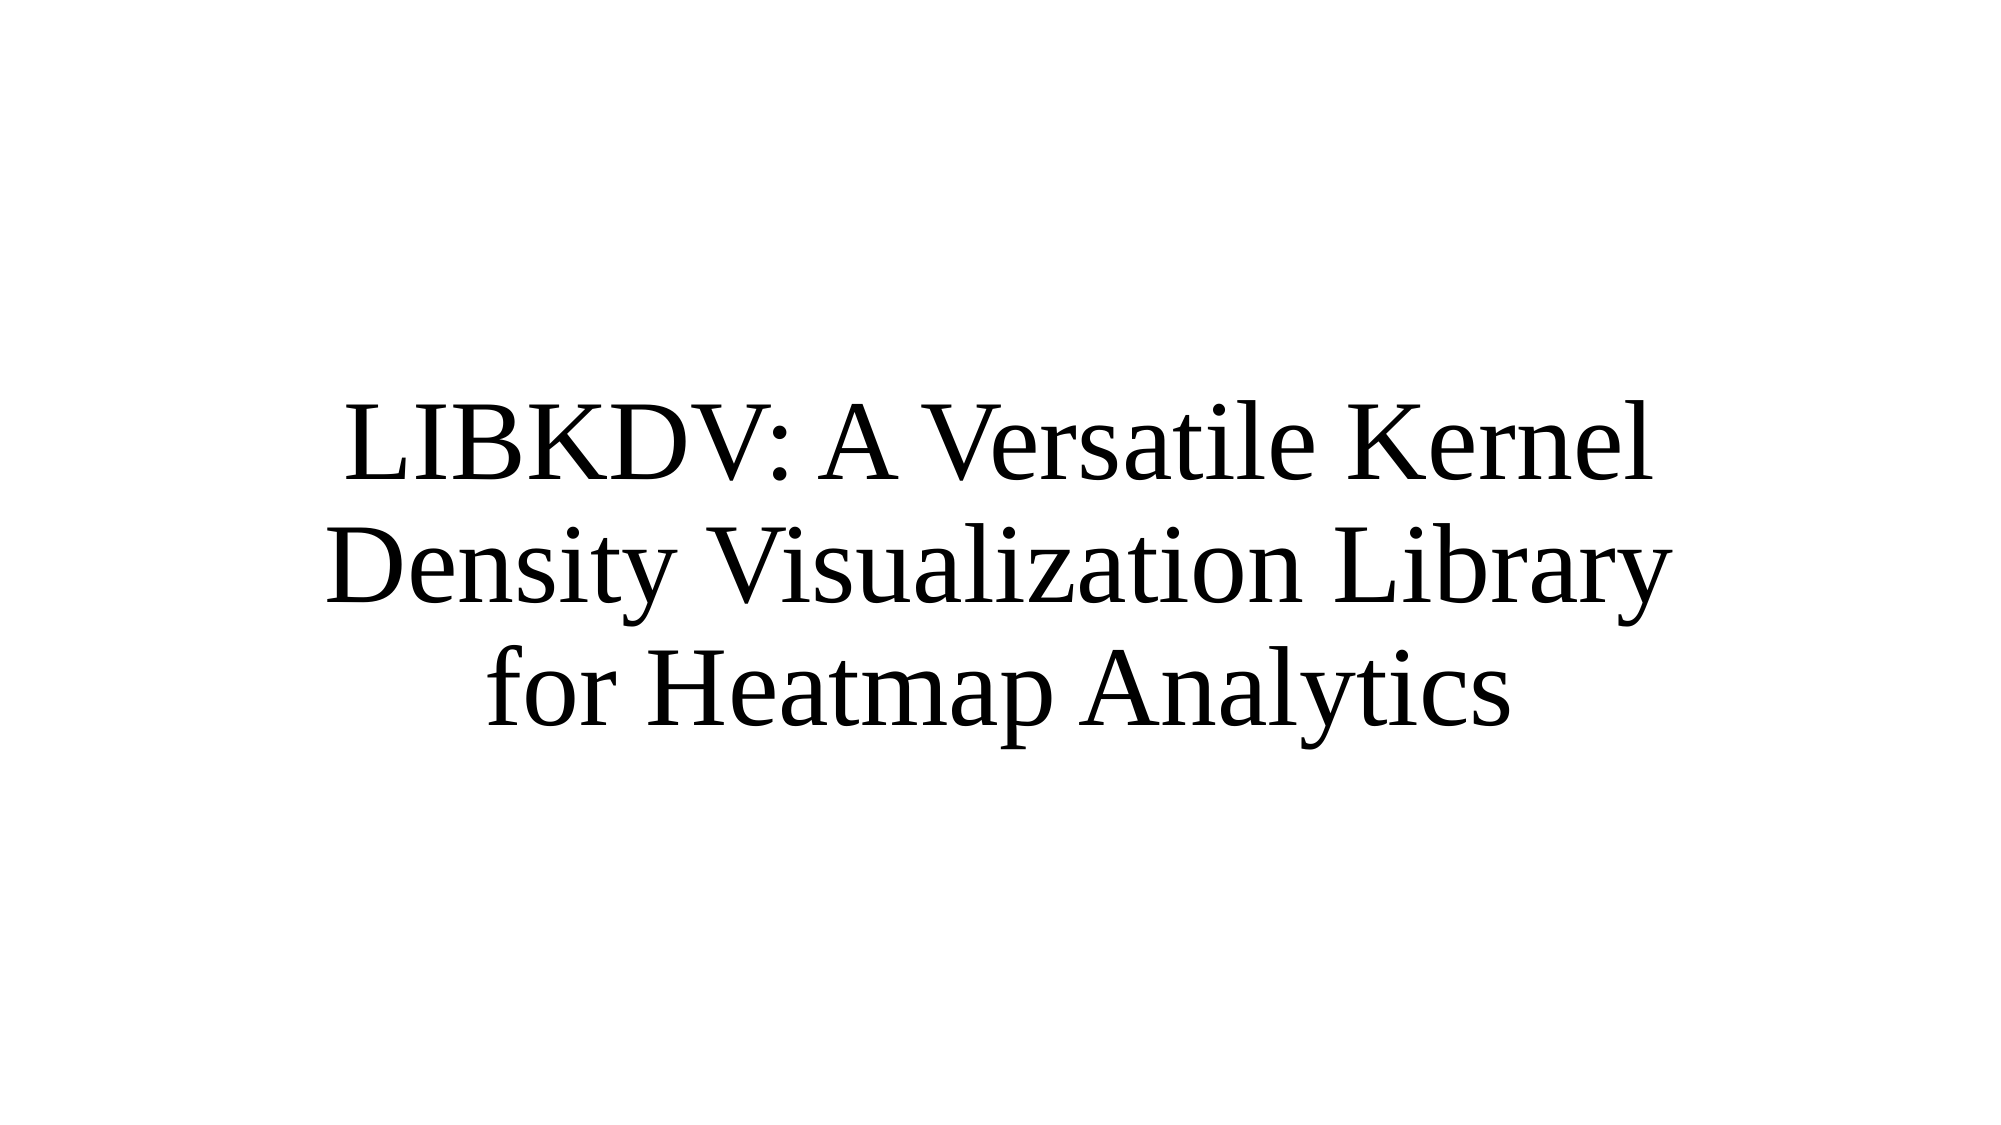

# LIBKDV: A Versatile Kernel Density Visualization Library for Heatmap Analytics